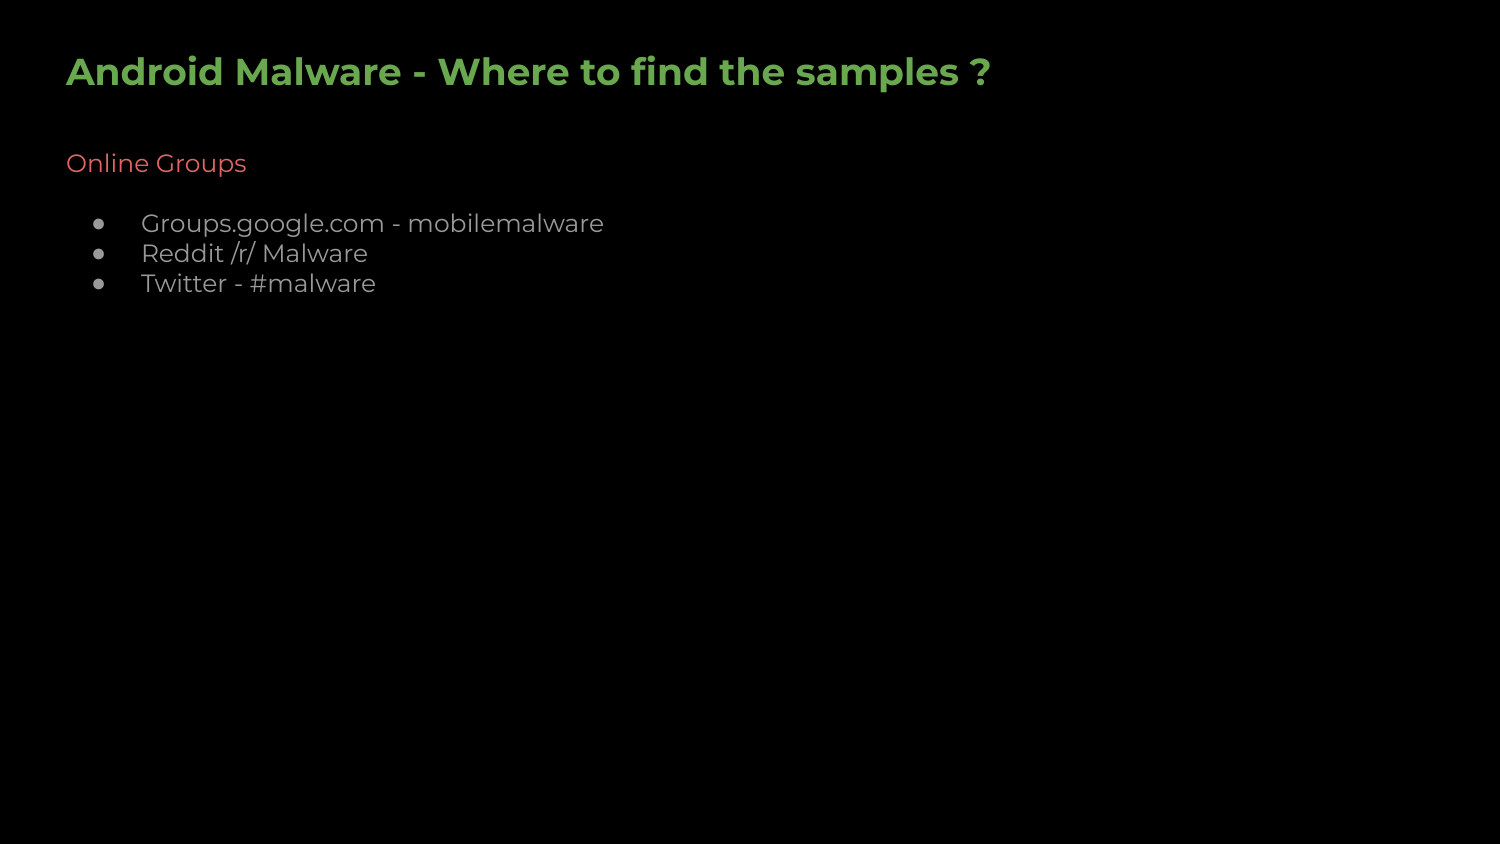

Android Malware - Where to find the samples ?
#
Online Groups

Groups.google.com - mobilemalware
Reddit /r/ Malware
Twitter - #malware